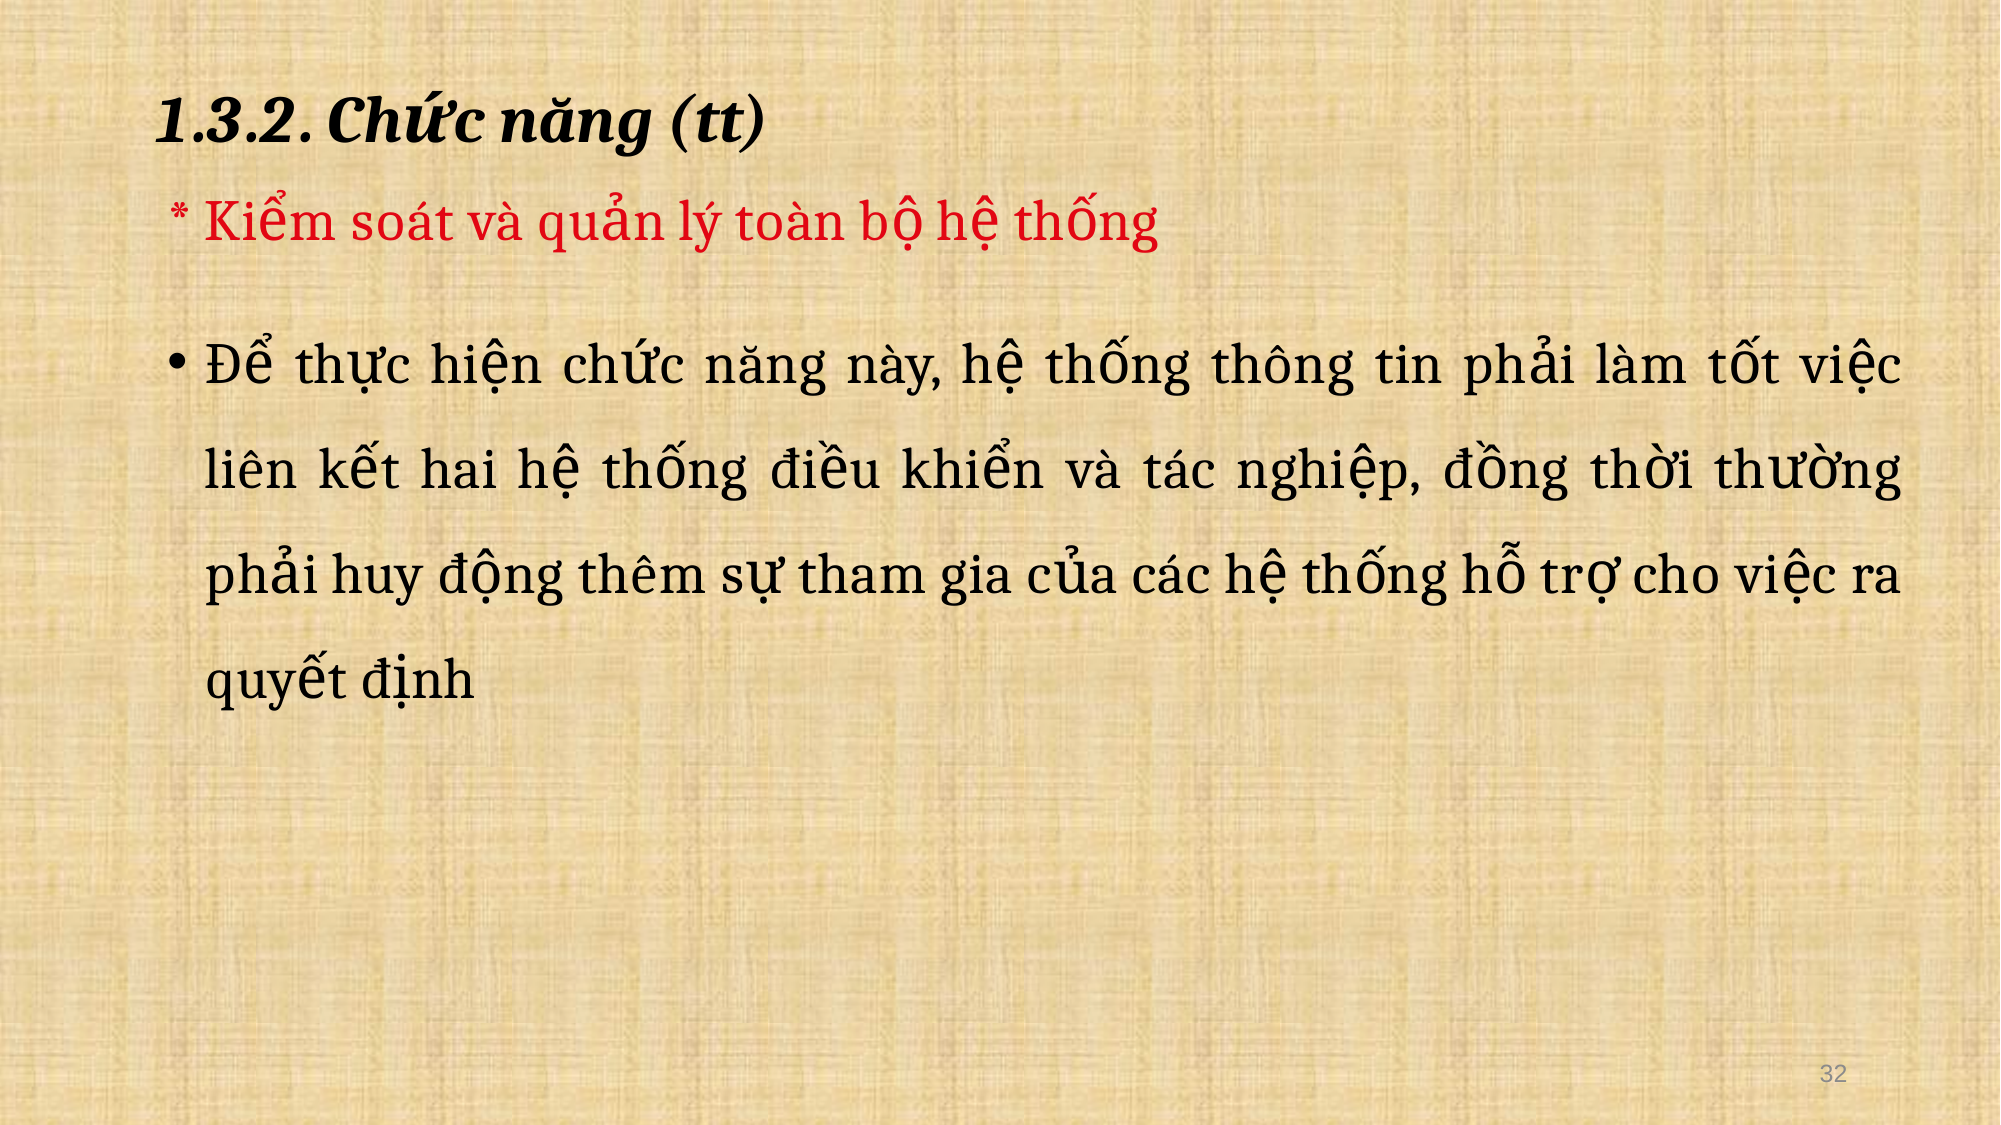

1.3.2. Chức năng (tt)
# * Kiểm soát và quản lý toàn bộ hệ thống
Để thực hiện chức năng này, hệ thống thông tin phải làm tốt việc liên kết hai hệ thống điều khiển và tác nghiệp, đồng thời thường phải huy động thêm sự tham gia của các hệ thống hỗ trợ cho việc ra quyết định

32